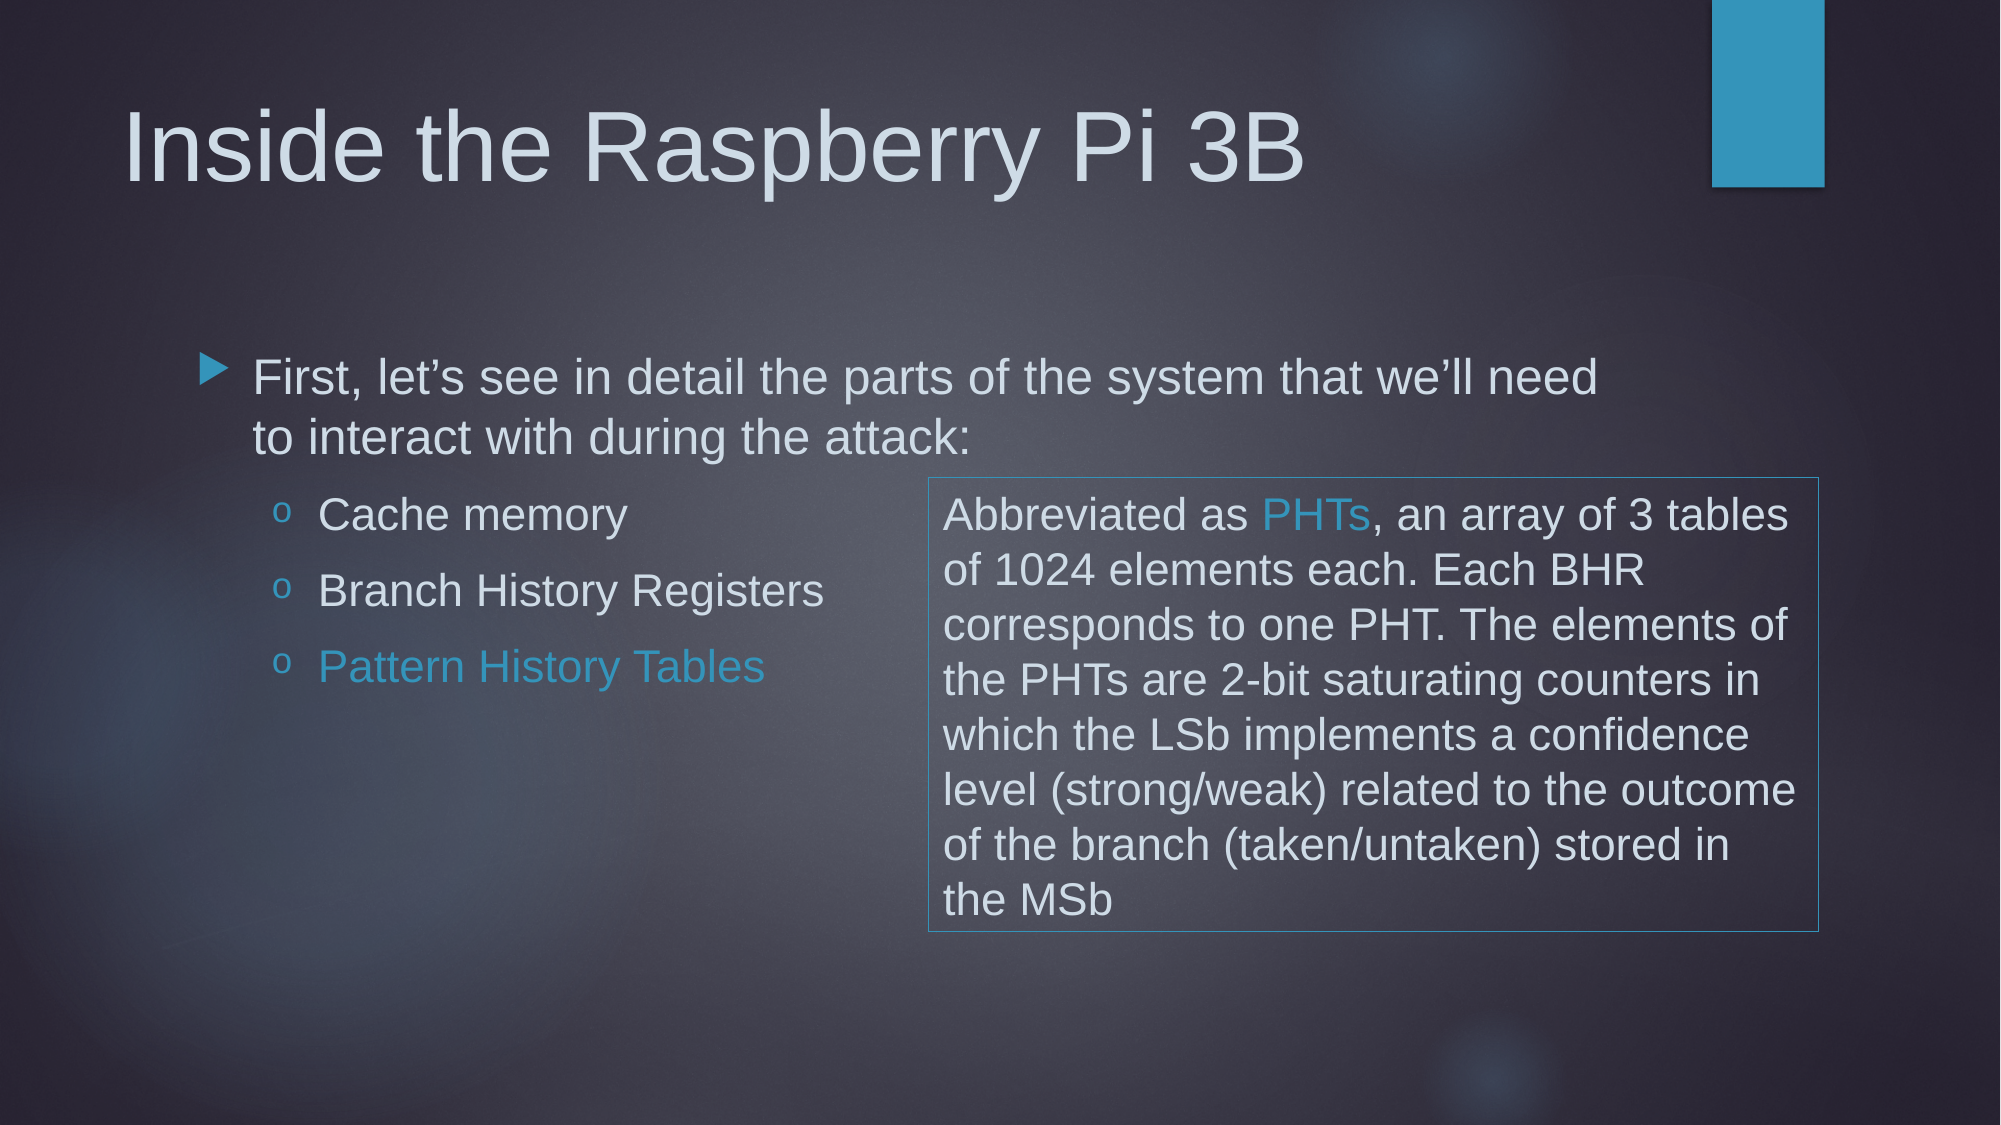

# Inside the Raspberry Pi 3B
First, let’s see in detail the parts of the system that we’ll need to interact with during the attack:
Cache memory
Branch History Registers
Pattern History Tables

Abbreviated as PHTs, an array of 3 tables of 1024 elements each. Each BHR corresponds to one PHT. The elements of the PHTs are 2-bit saturating counters in which the LSb implements a confidence level (strong/weak) related to the outcome of the branch (taken/untaken) stored in the MSb